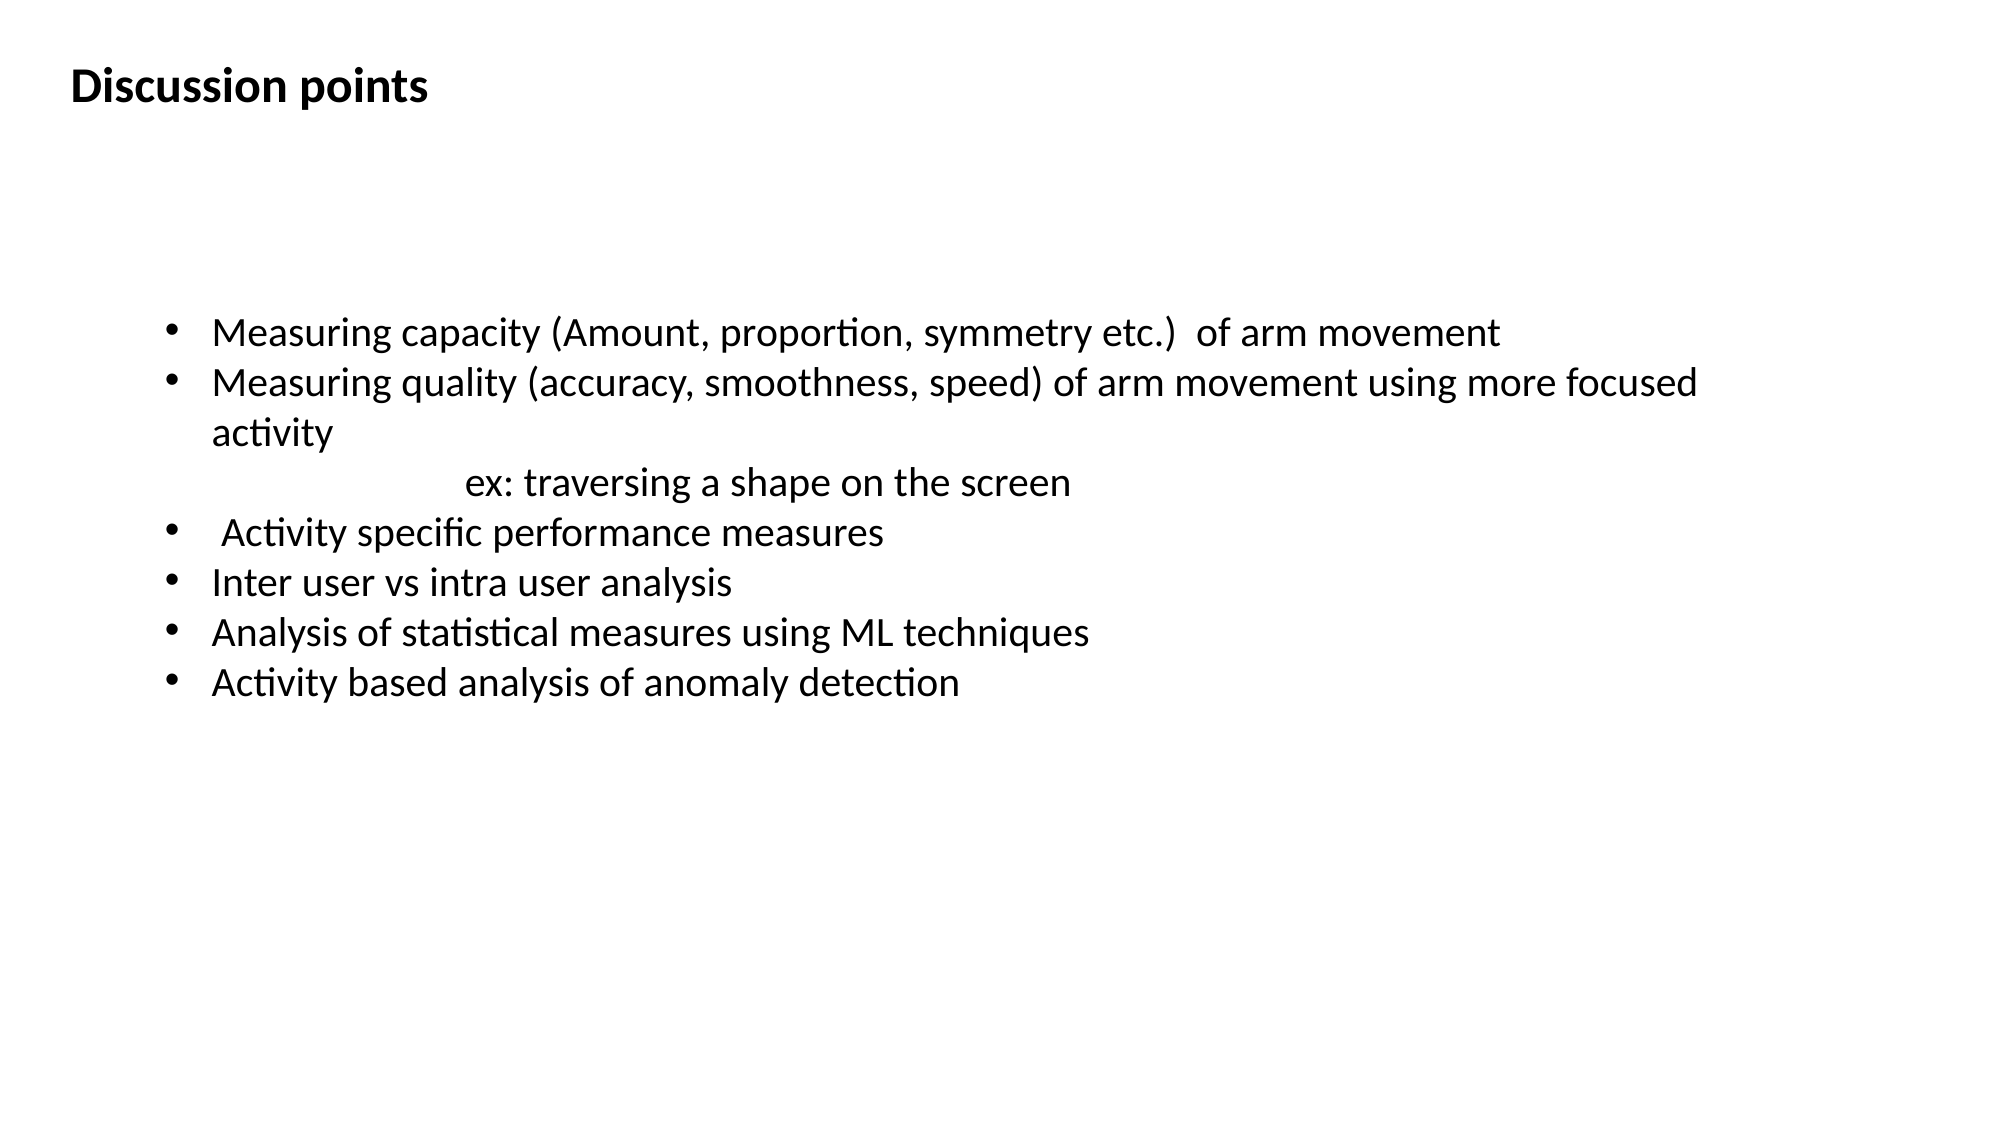

Discussion points
Measuring capacity (Amount, proportion, symmetry etc.)  of arm movement
Measuring quality (accuracy, smoothness, speed) of arm movement using more focused activity
		ex: traversing a shape on the screen
Activity specific performance measures
Inter user vs intra user analysis
Analysis of statistical measures using ML techniques
Activity based analysis of anomaly detection